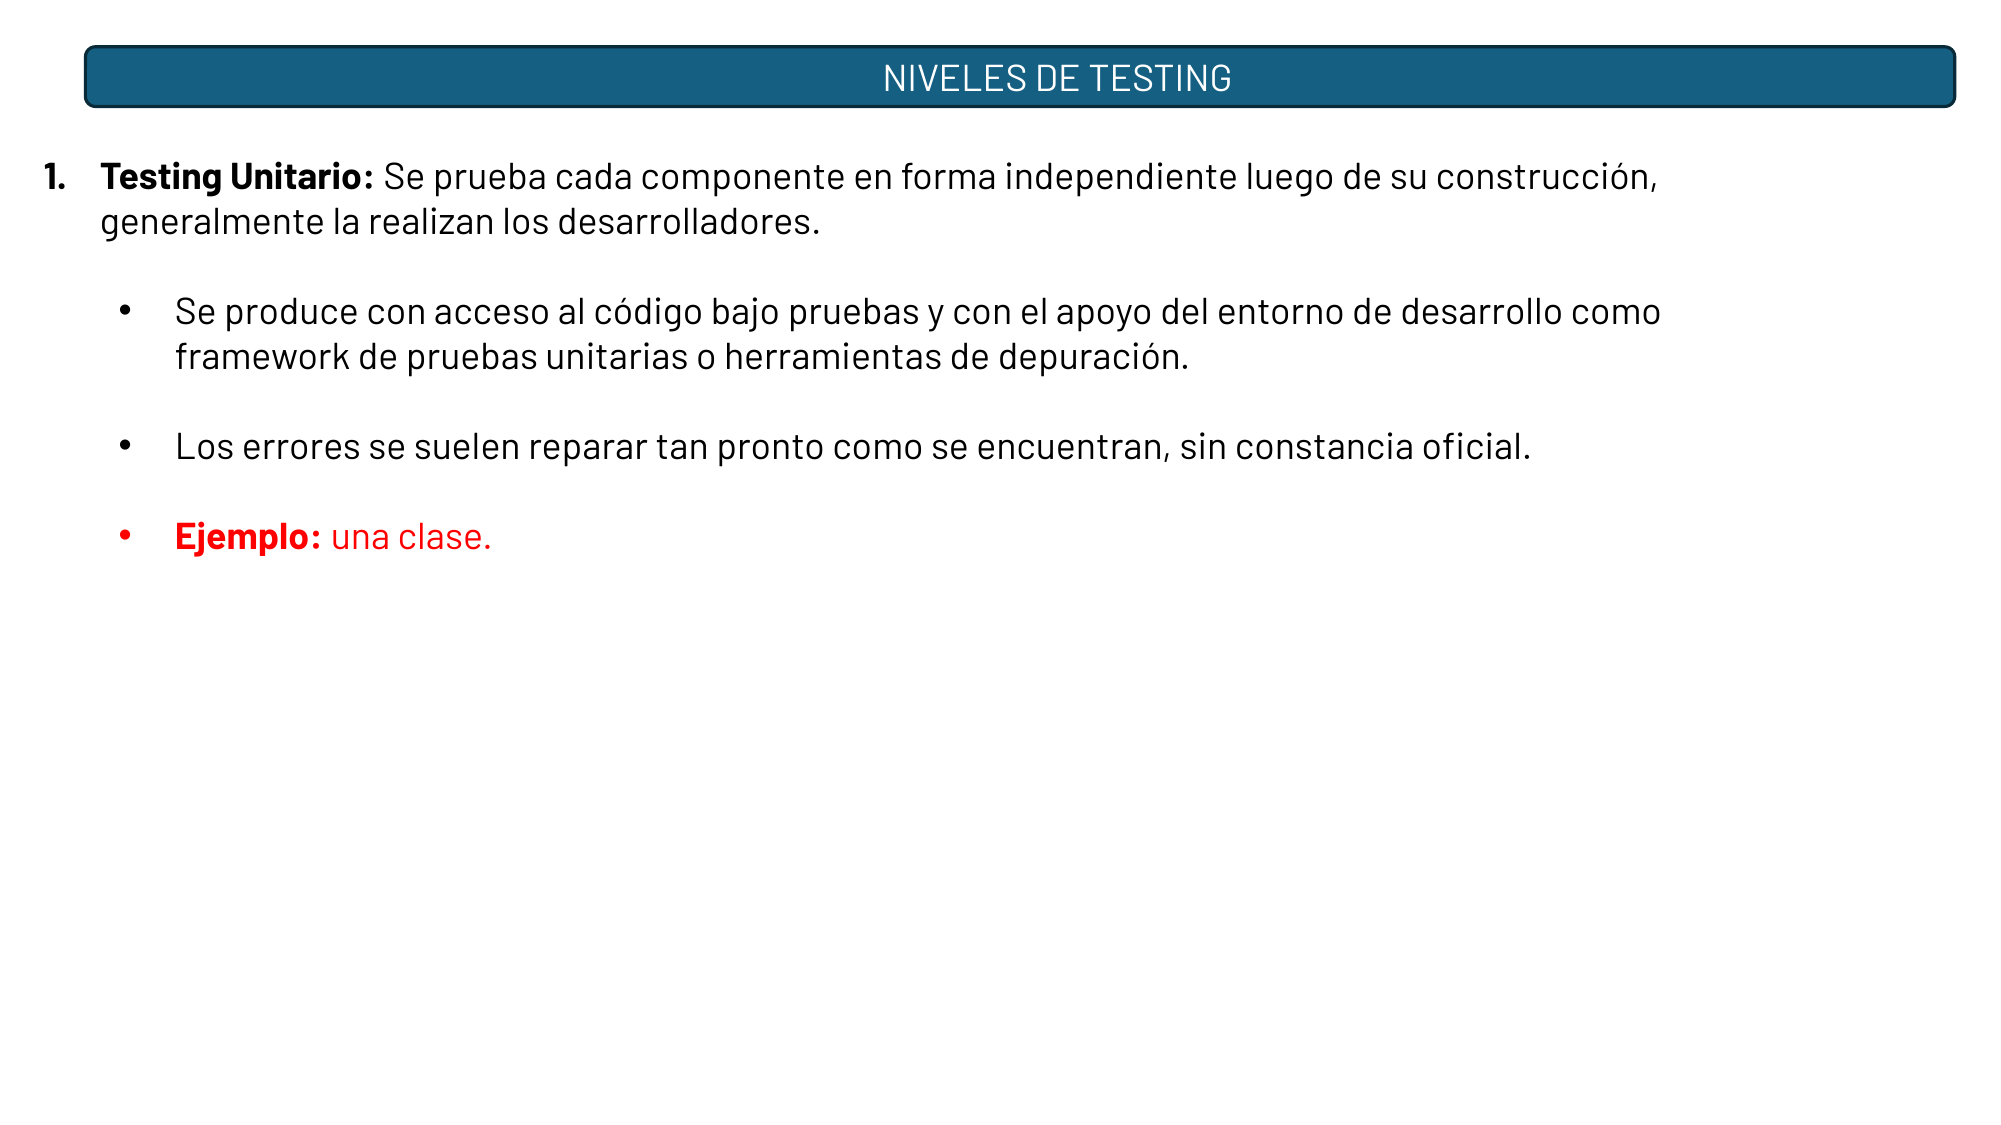

NIVELES DE TESTING
Testing Unitario: Se prueba cada componente en forma independiente luego de su construcción, generalmente la realizan los desarrolladores.

Se produce con acceso al código bajo pruebas y con el apoyo del entorno de desarrollo como framework de pruebas unitarias o herramientas de depuración.

Los errores se suelen reparar tan pronto como se encuentran, sin constancia oficial.

Ejemplo: una clase.